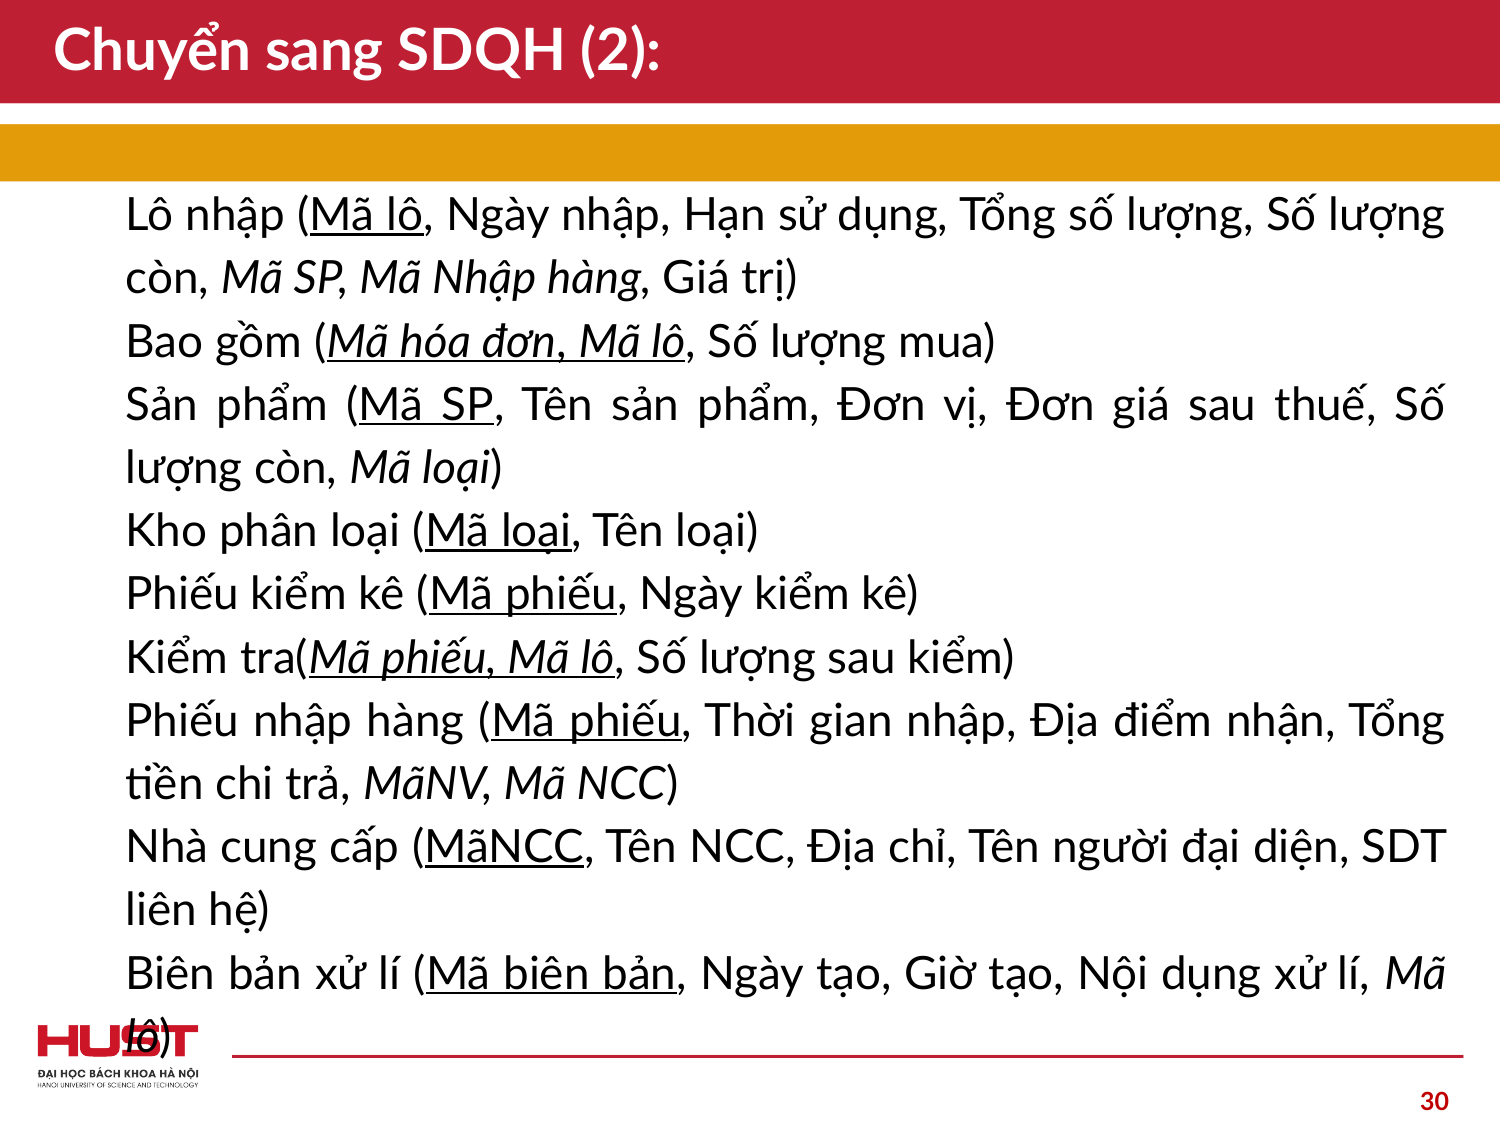

# Chuyển sang SDQH (2):
Lô nhập (Mã lô, Ngày nhập, Hạn sử dụng, Tổng số lượng, Số lượng còn, Mã SP, Mã Nhập hàng, Giá trị)
Bao gồm (Mã hóa đơn, Mã lô, Số lượng mua)
Sản phẩm (Mã SP, Tên sản phẩm, Đơn vị, Đơn giá sau thuế, Số lượng còn, Mã loại)
Kho phân loại (Mã loại, Tên loại)
Phiếu kiểm kê (Mã phiếu, Ngày kiểm kê)
Kiểm tra(Mã phiếu, Mã lô, Số lượng sau kiểm)
Phiếu nhập hàng (Mã phiếu, Thời gian nhập, Địa điểm nhận, Tổng tiền chi trả, MãNV, Mã NCC)
Nhà cung cấp (MãNCC, Tên NCC, Địa chỉ, Tên người đại diện, SDT liên hệ)
Biên bản xử lí (Mã biên bản, Ngày tạo, Giờ tạo, Nội dụng xử lí, Mã lô)

30